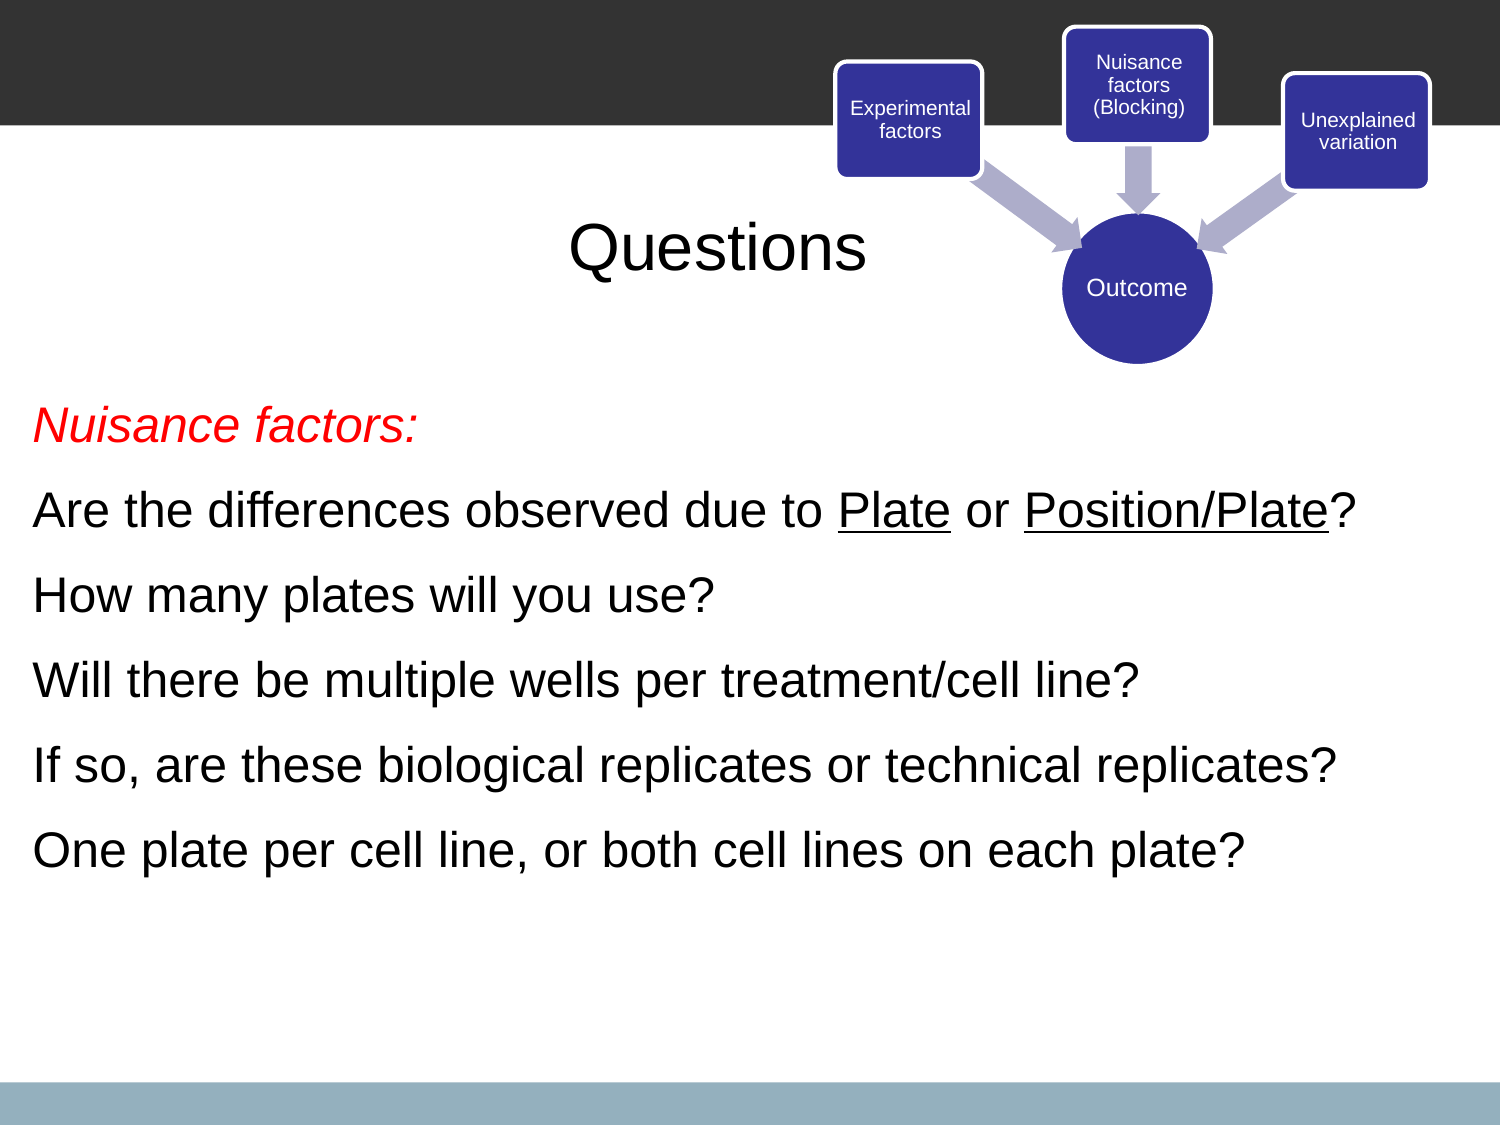

Outcome
Experimental factors
Nuisance factors (Blocking)
Unexplained variation
Questions
Nuisance factors:
Are the differences observed due to Plate or Position/Plate?
How many plates will you use?
Will there be multiple wells per treatment/cell line?
If so, are these biological replicates or technical replicates?
One plate per cell line, or both cell lines on each plate?